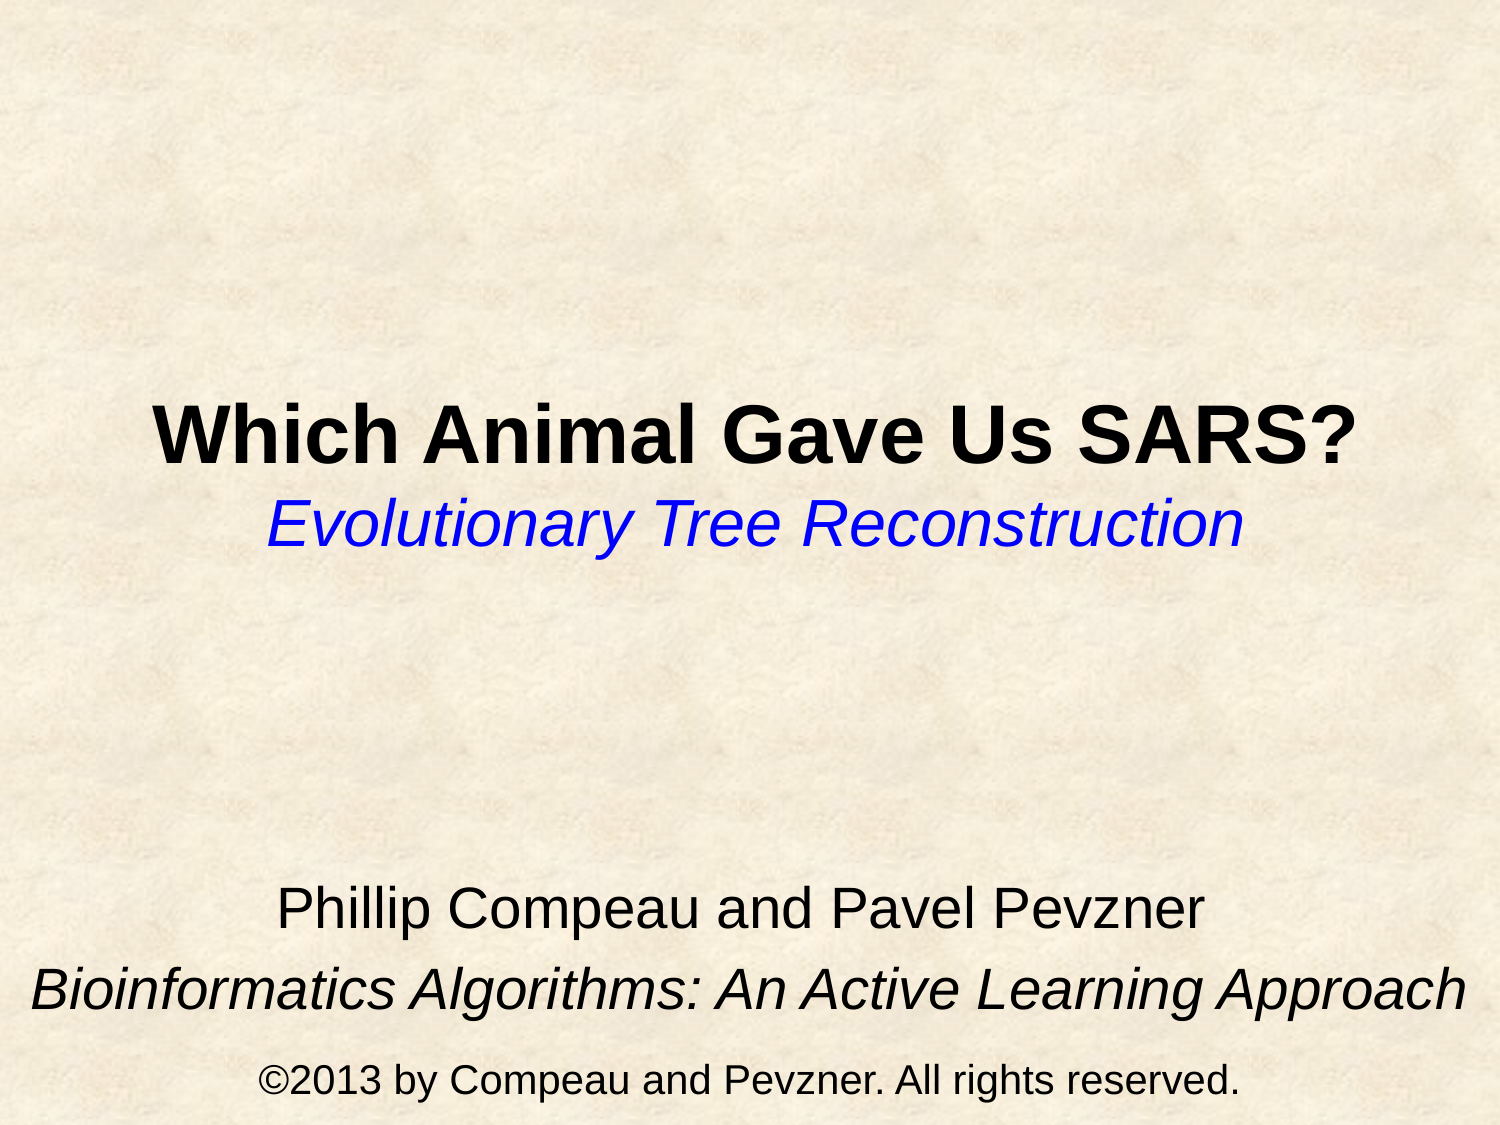

# Which Animal Gave Us SARS? Evolutionary Tree Reconstruction
Phillip Compeau and Pavel Pevzner
Bioinformatics Algorithms: An Active Learning Approach

©2013 by Compeau and Pevzner. All rights reserved.